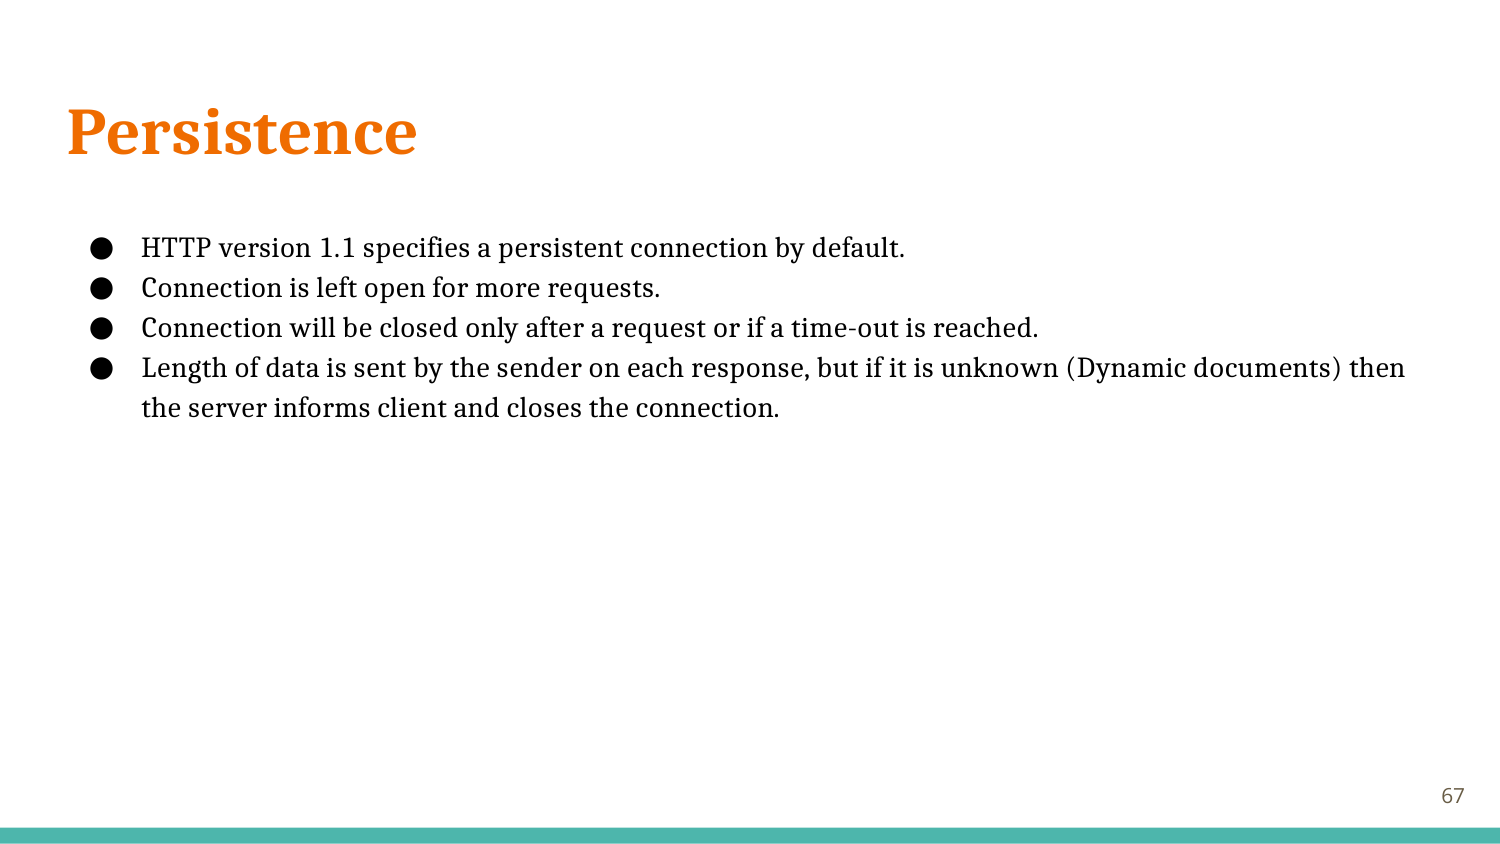

# Persistence
HTTP version 1.1 specifies a persistent connection by default.
Connection is left open for more requests.
Connection will be closed only after a request or if a time-out is reached.
Length of data is sent by the sender on each response, but if it is unknown (Dynamic documents) then the server informs client and closes the connection.

67